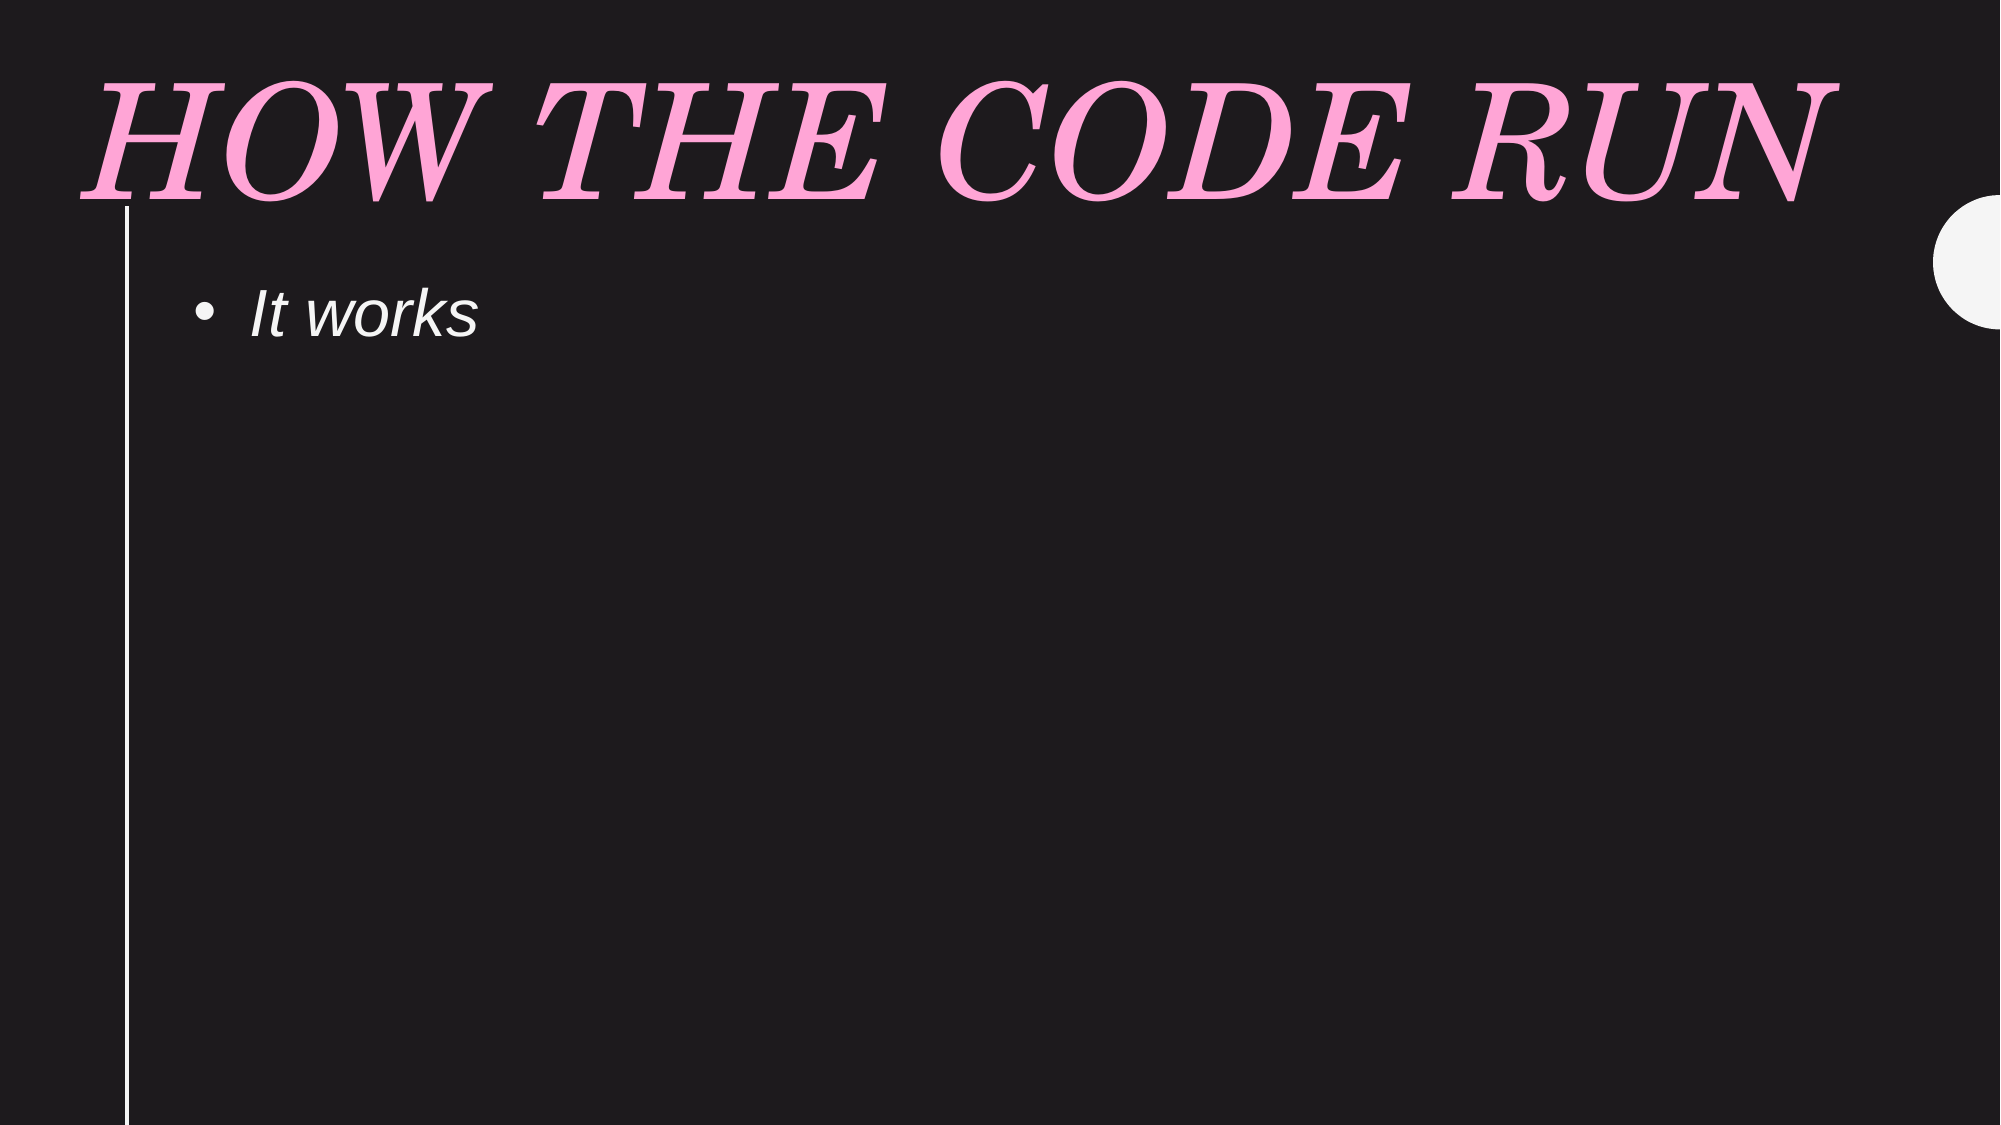

# How the code run
It works